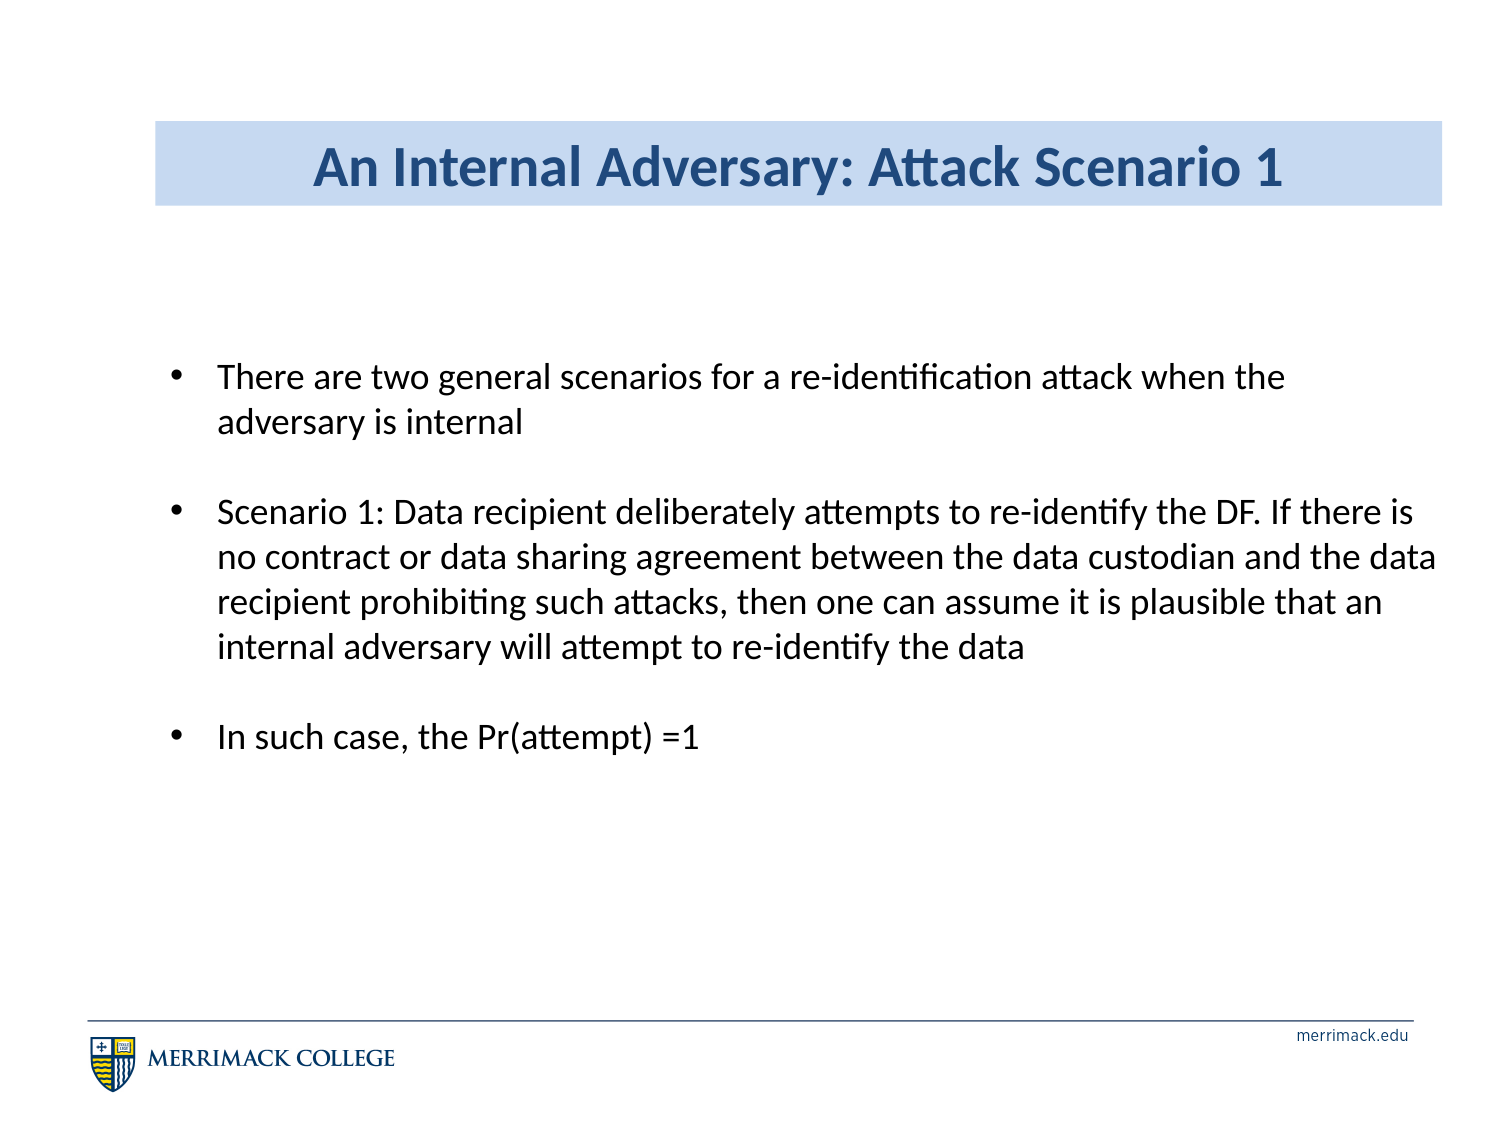

An Internal Adversary: Attack Scenario 1
There are two general scenarios for a re-identification attack when the adversary is internal

Scenario 1: Data recipient deliberately attempts to re-identify the DF. If there is no contract or data sharing agreement between the data custodian and the data recipient prohibiting such attacks, then one can assume it is plausible that an internal adversary will attempt to re-identify the data

In such case, the Pr(attempt) =1